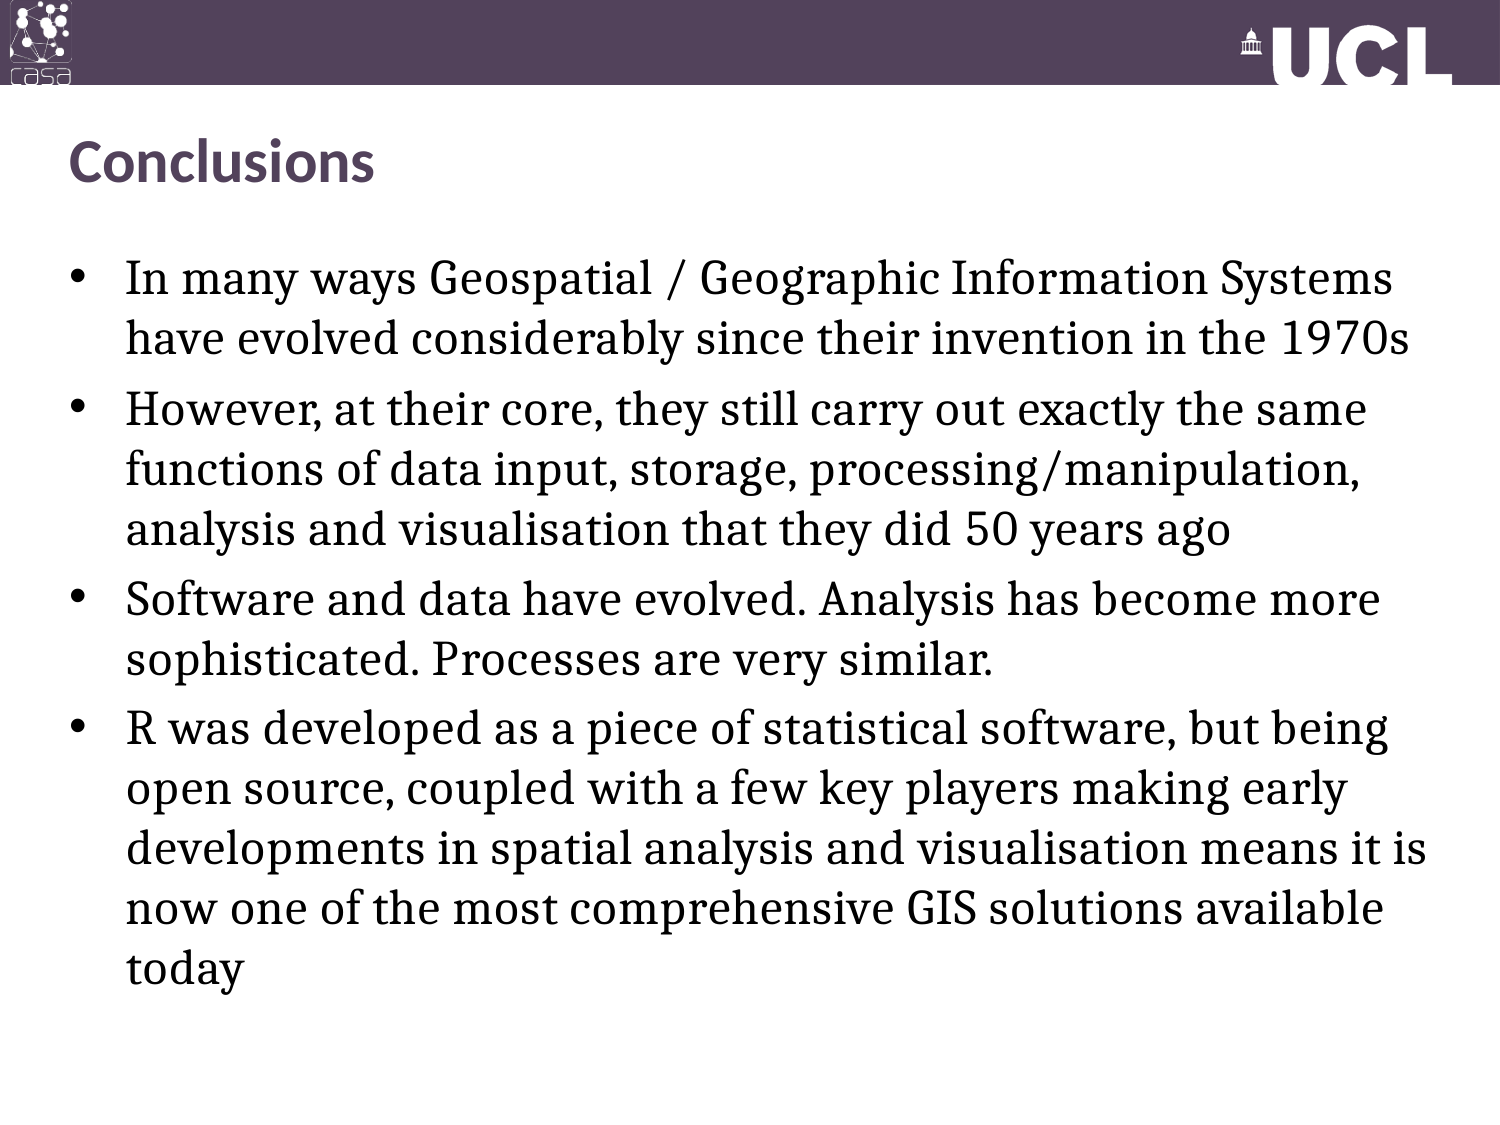

# Conclusions
In many ways Geospatial / Geographic Information Systems have evolved considerably since their invention in the 1970s
However, at their core, they still carry out exactly the same functions of data input, storage, processing/manipulation, analysis and visualisation that they did 50 years ago
Software and data have evolved. Analysis has become more sophisticated. Processes are very similar.
R was developed as a piece of statistical software, but being open source, coupled with a few key players making early developments in spatial analysis and visualisation means it is now one of the most comprehensive GIS solutions available today